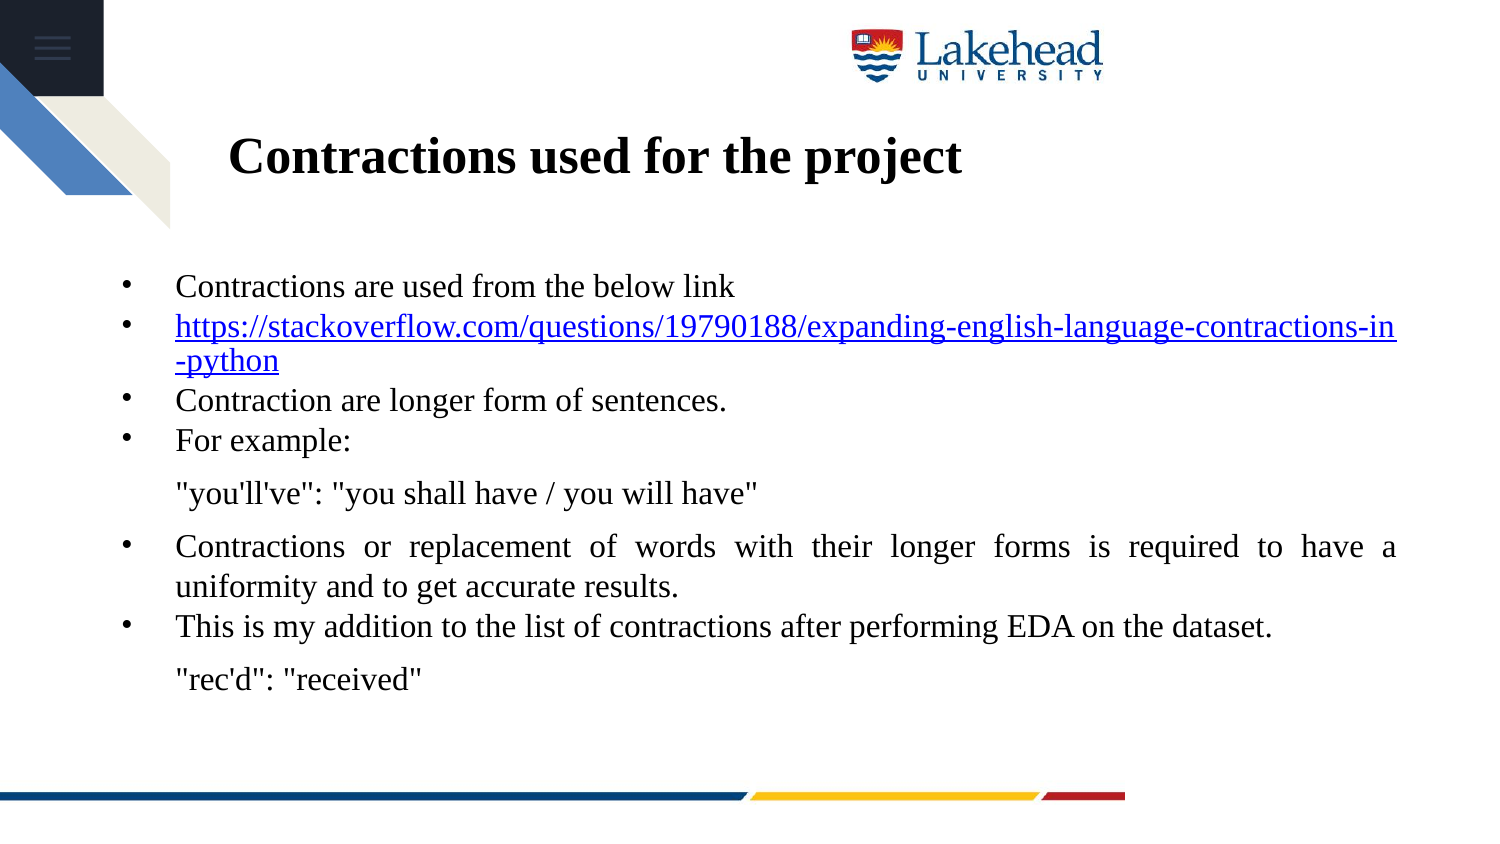

# Contractions used for the project
Contractions are used from the below link
https://stackoverflow.com/questions/19790188/expanding-english-language-contractions-in-python
Contraction are longer form of sentences.
For example:
"you'll've": "you shall have / you will have"
Contractions or replacement of words with their longer forms is required to have a uniformity and to get accurate results.
This is my addition to the list of contractions after performing EDA on the dataset.
"rec'd": "received"